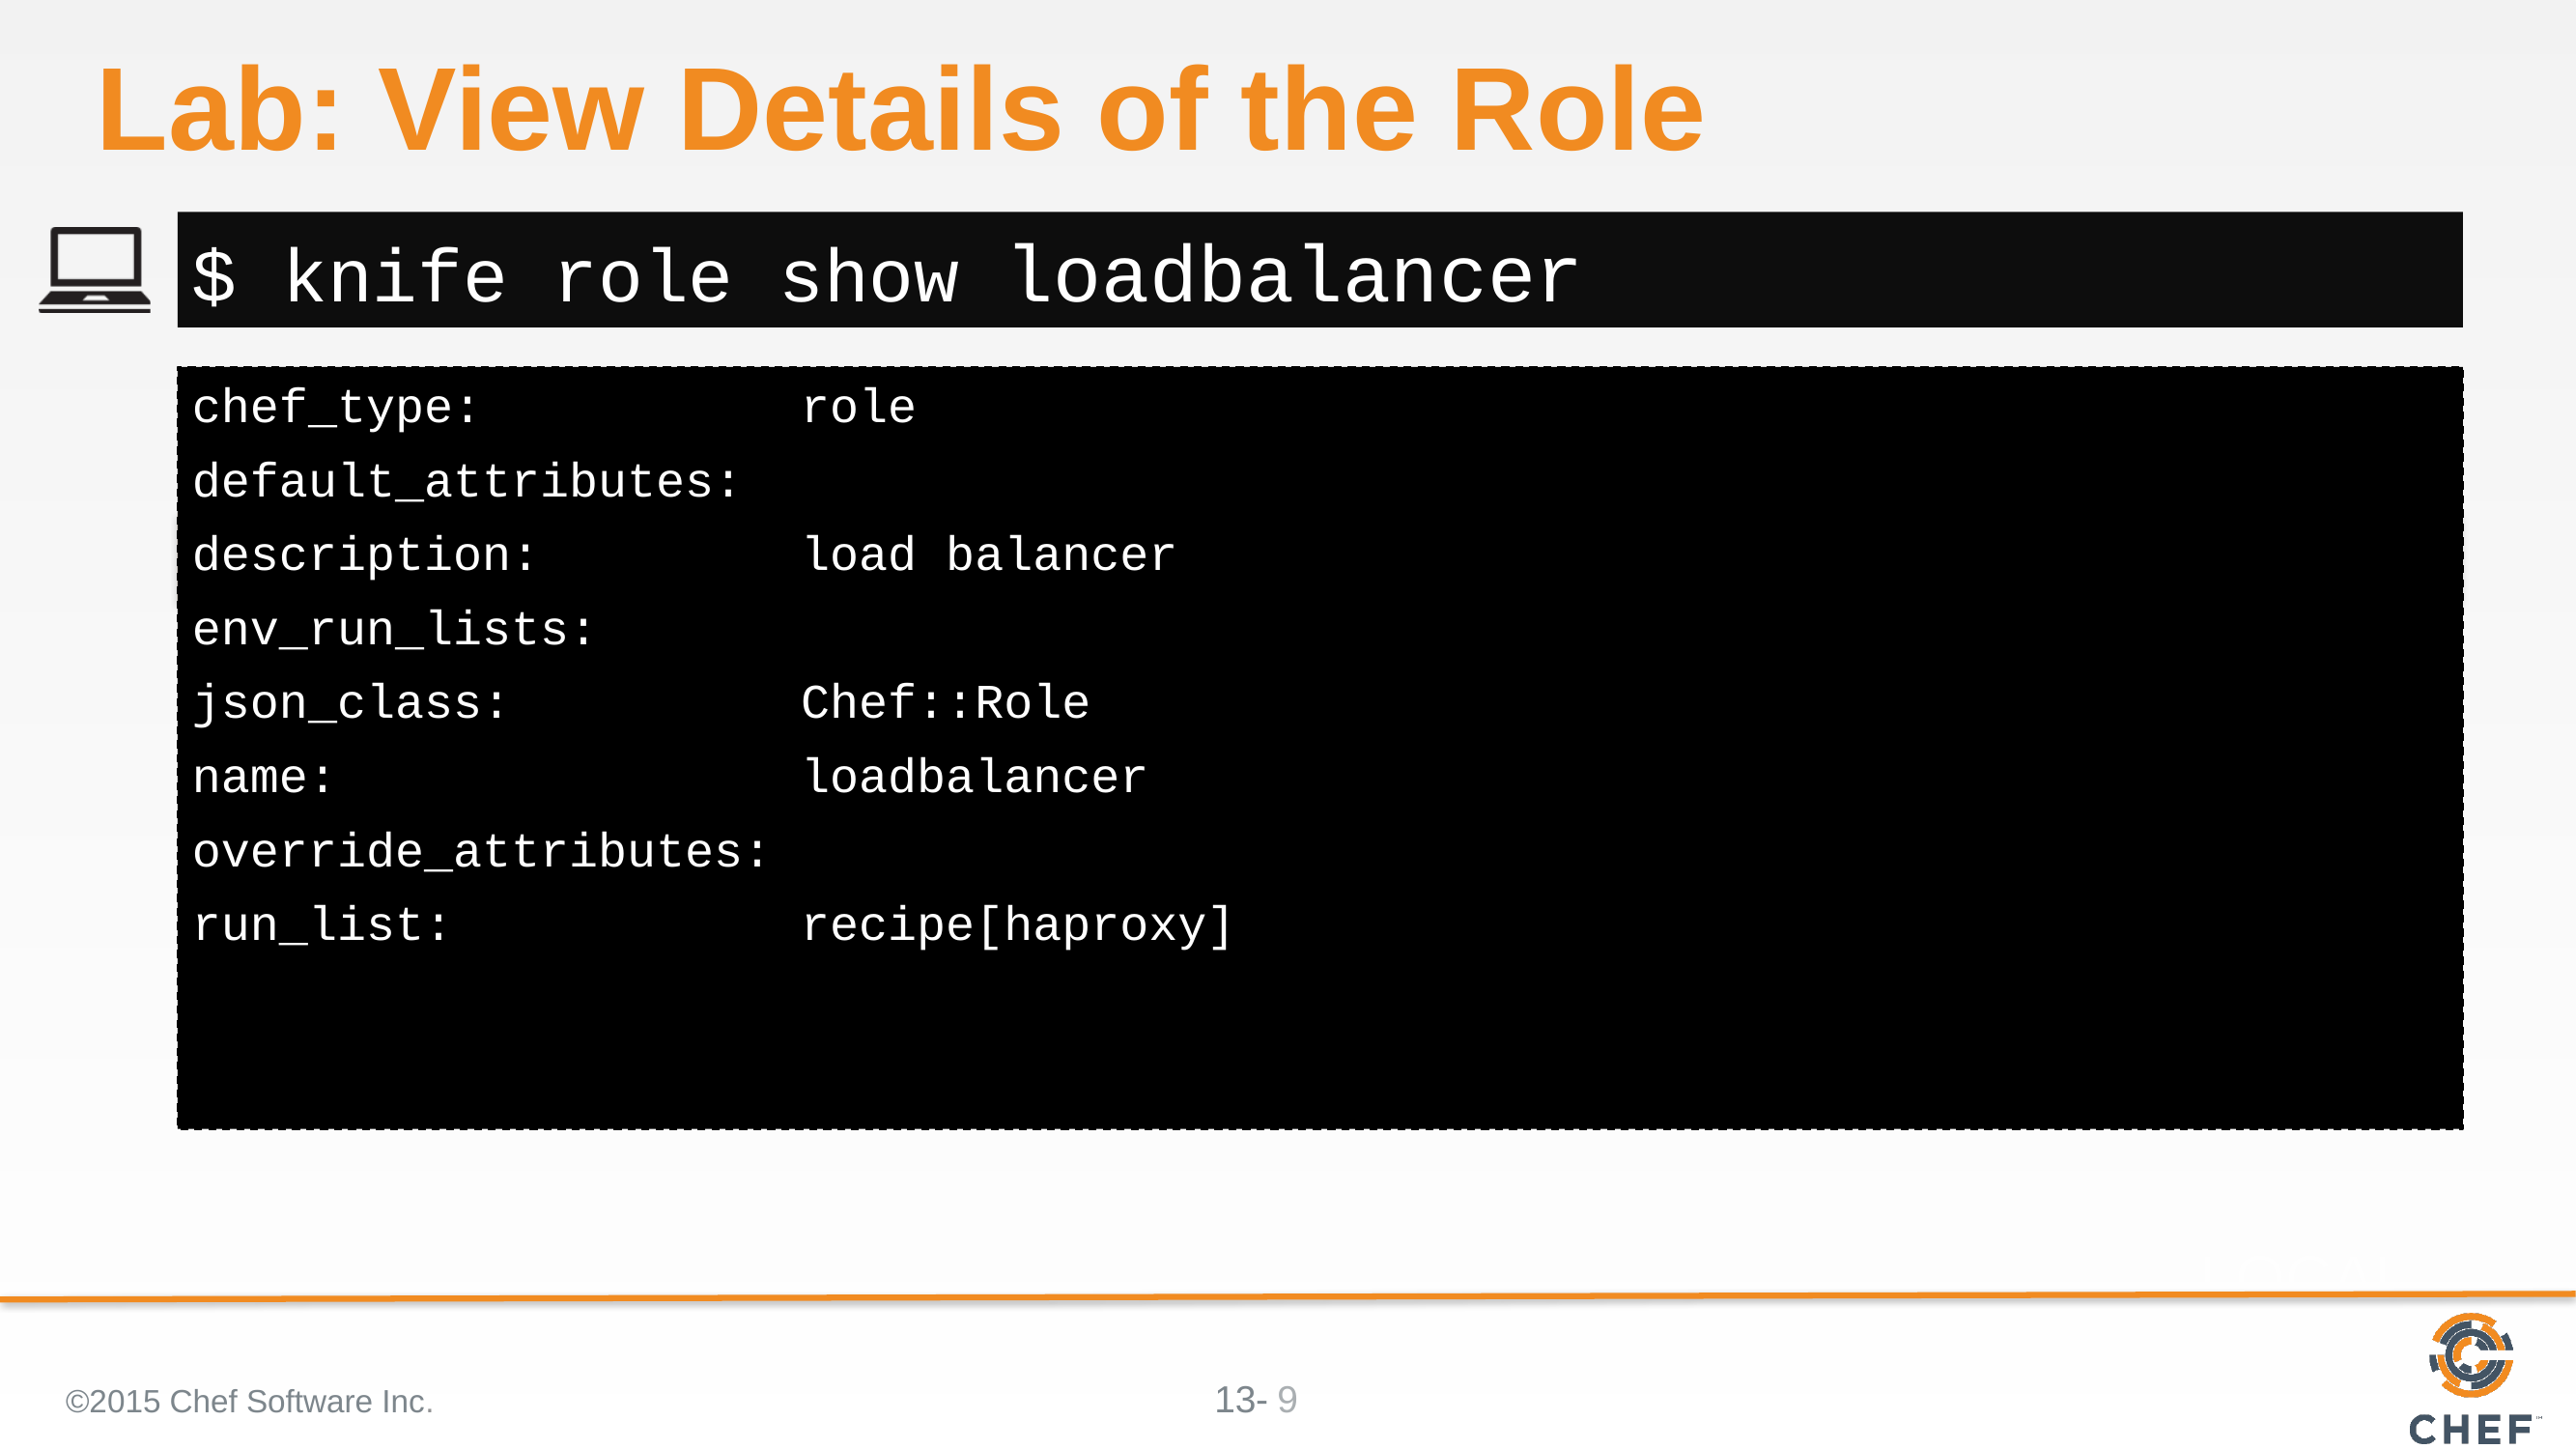

# Lab: View Details of the Role
$ knife role show loadbalancer
chef_type:           role
default_attributes:
description:         load balancer
env_run_lists:
json_class:          Chef::Role
name:                loadbalancer
override_attributes:
run_list:            recipe[haproxy]
©2015 Chef Software Inc.
9